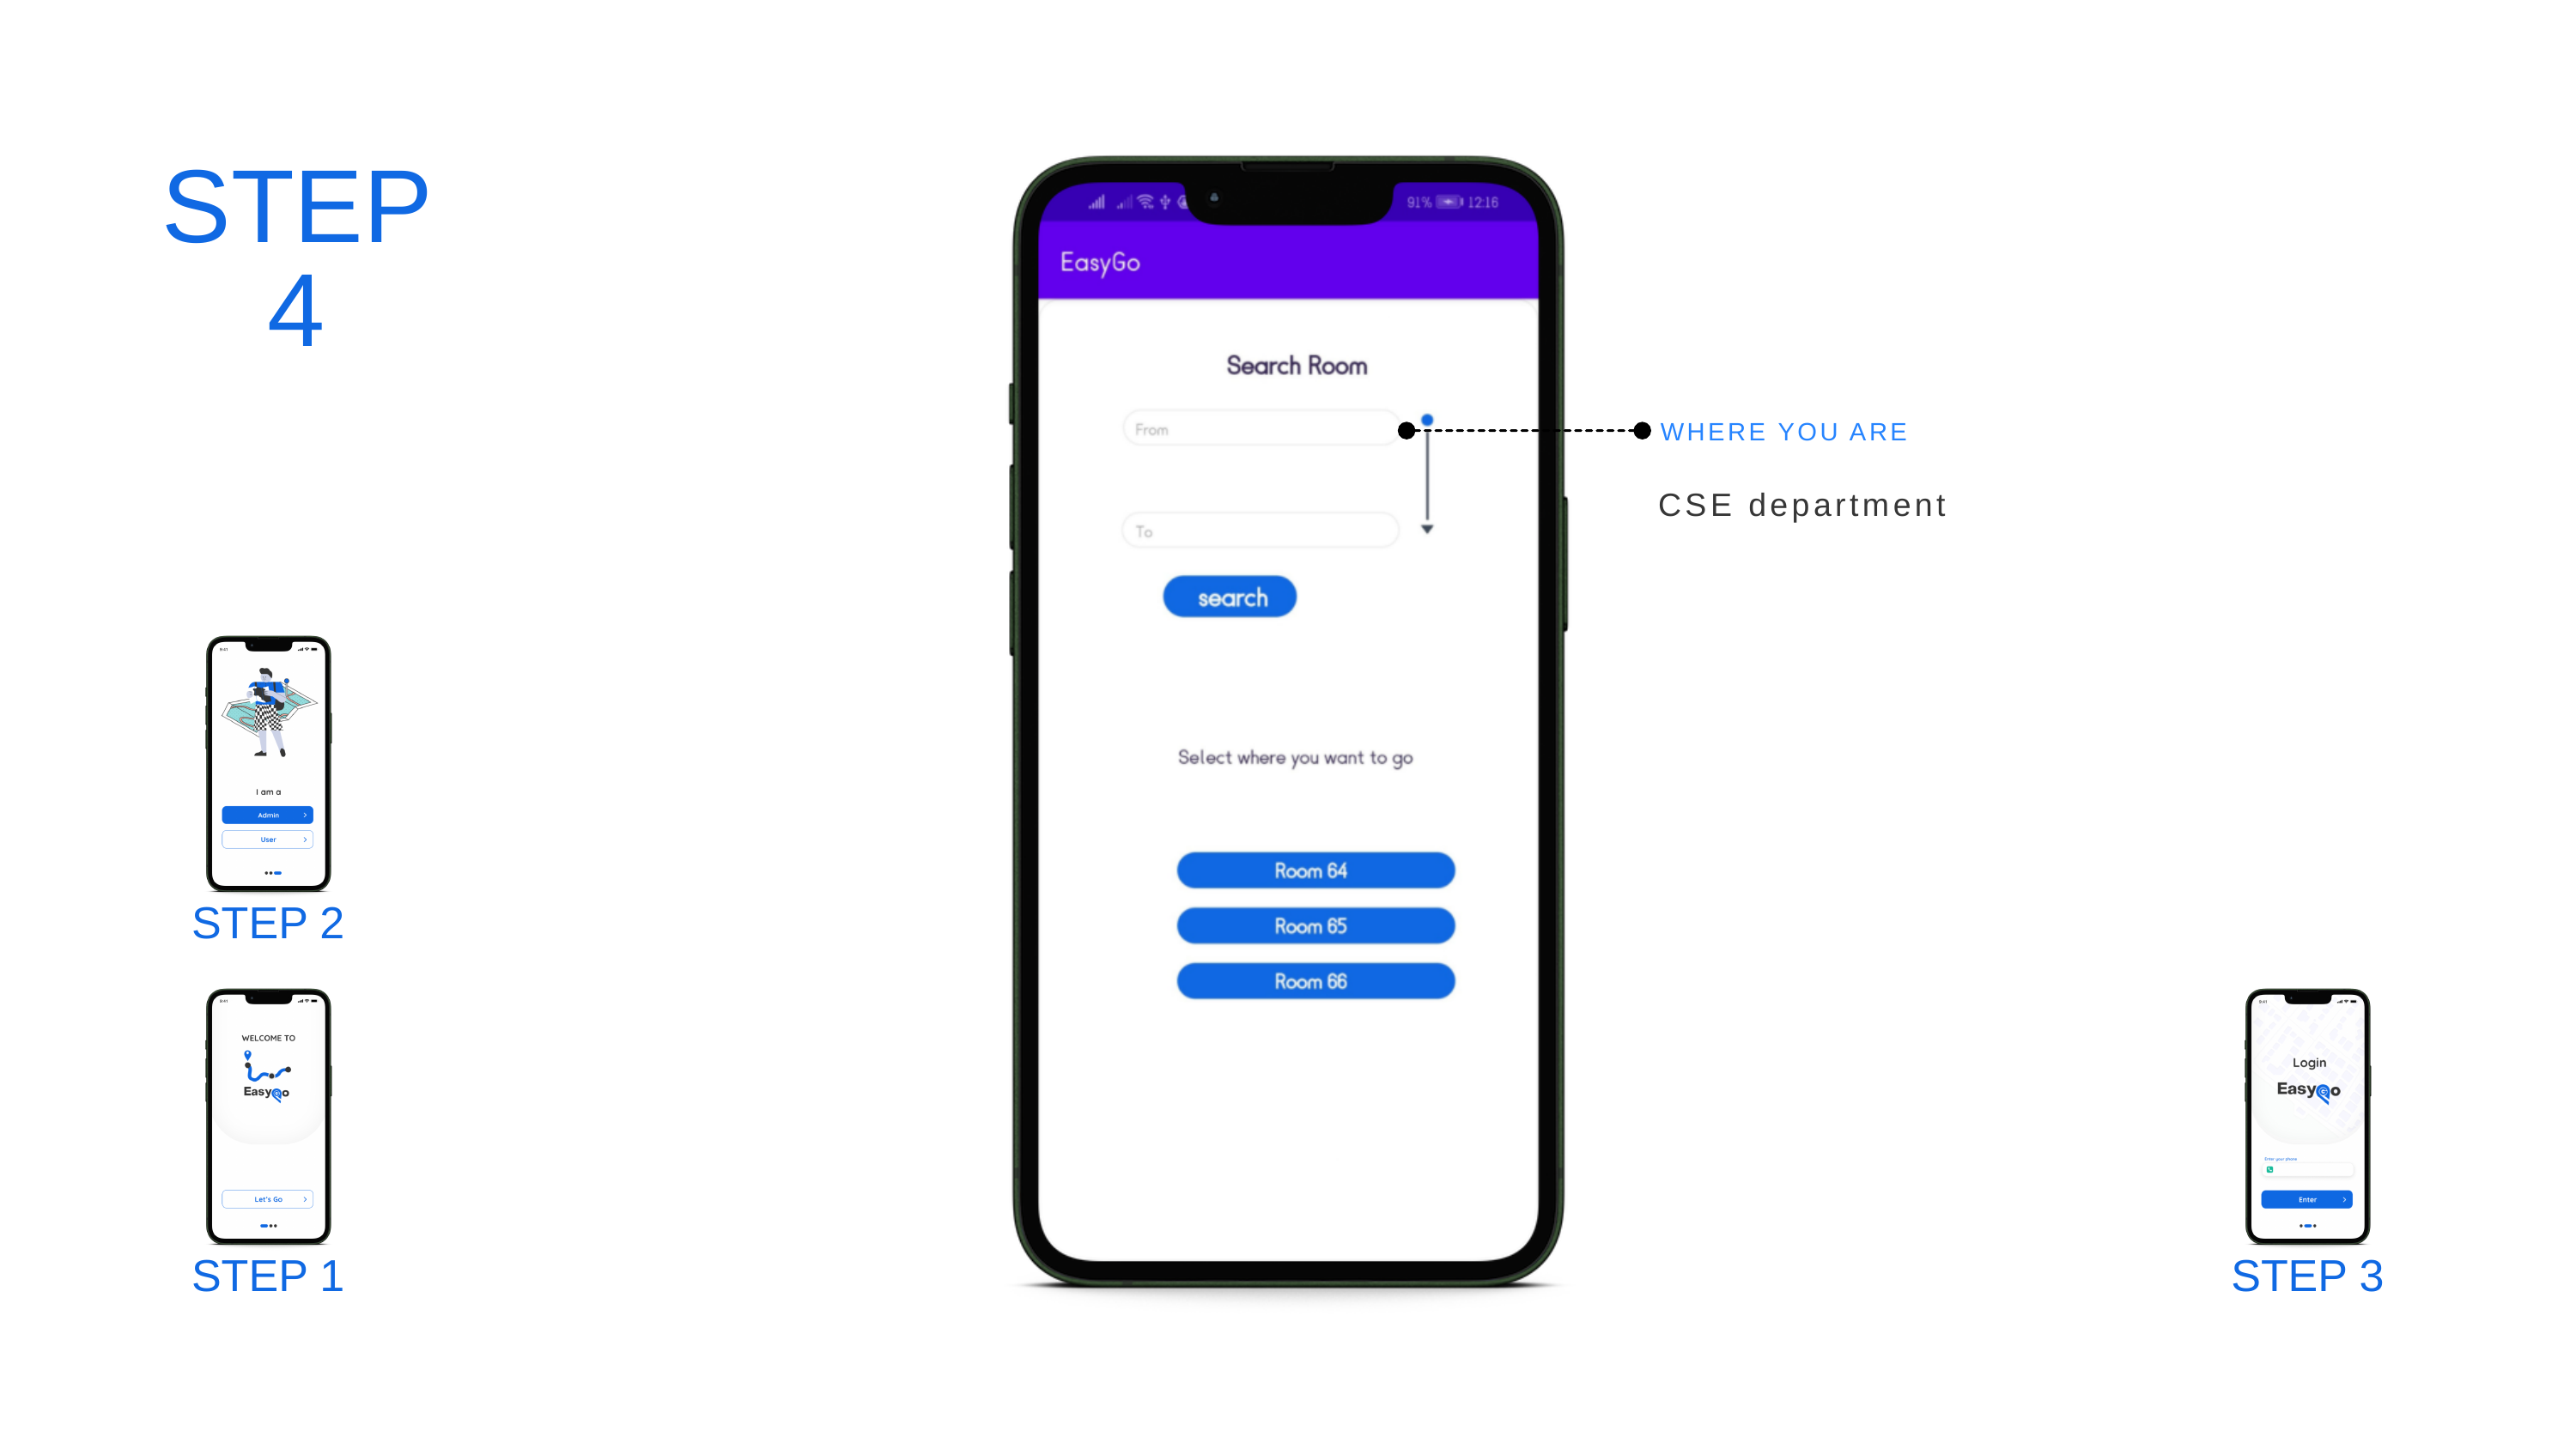

STEP 4

WHERE YOU ARE

CSE department

302
303
1M
STEP 2

STEP 1
STEP 3